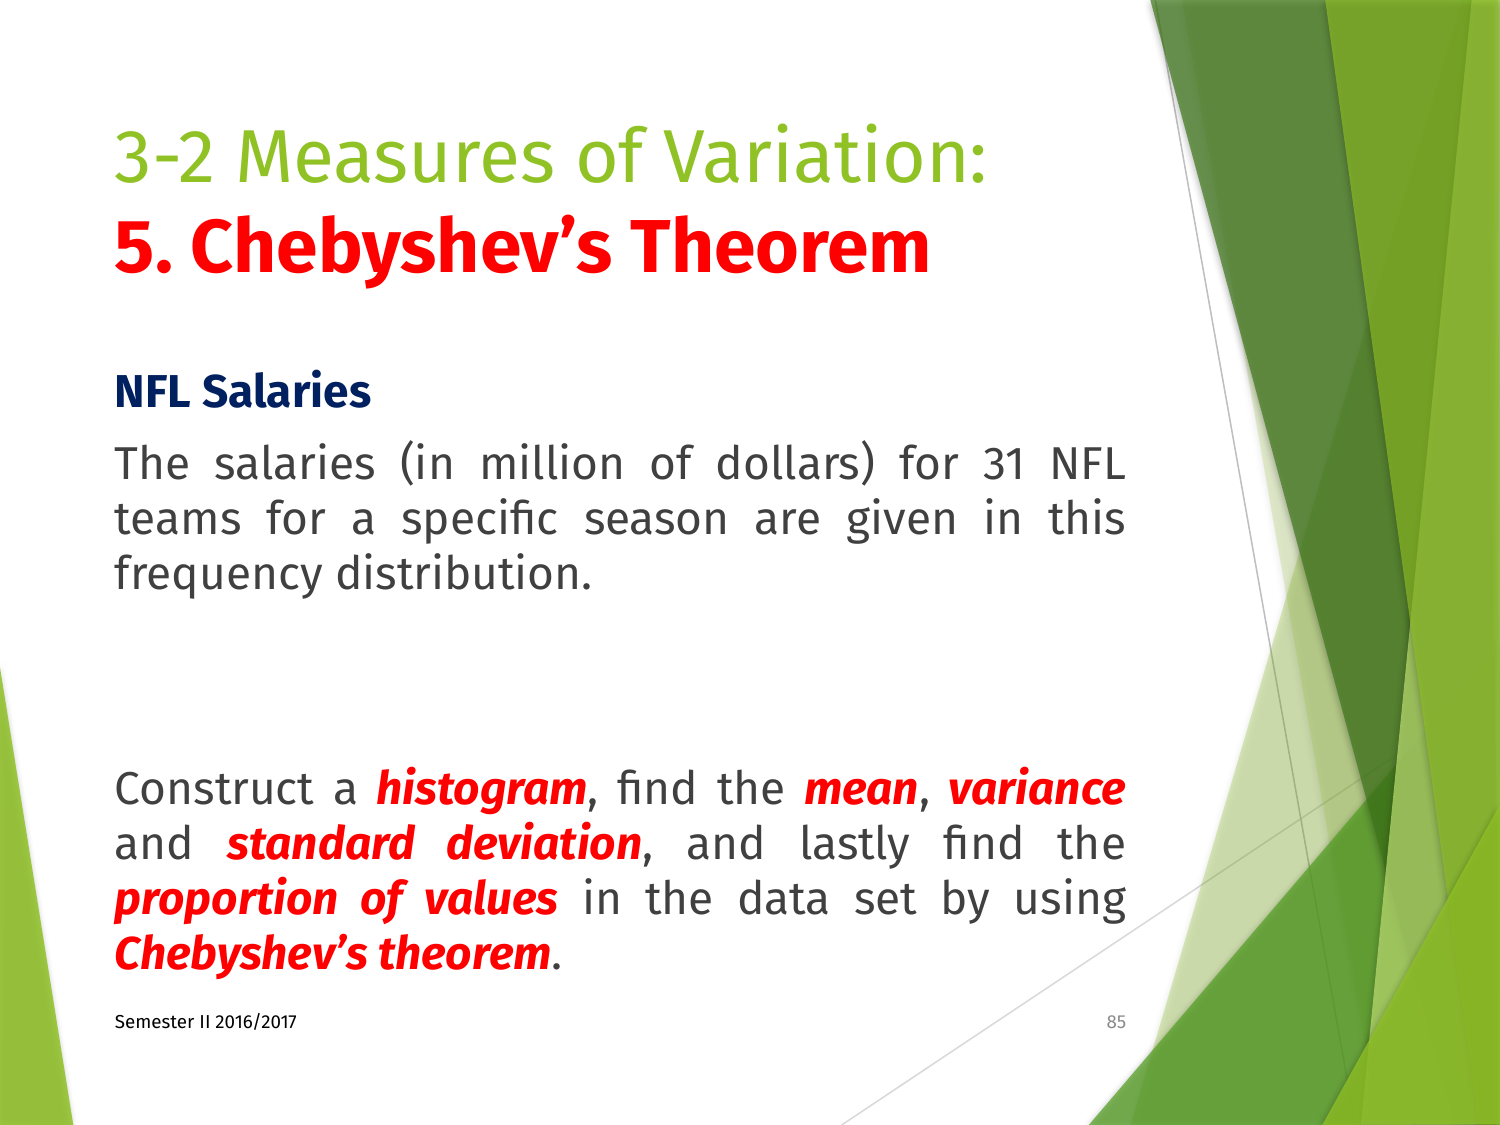

# 3-2 Measures of Variation: 5. Chebyshev’s Theorem
NFL Salaries
The salaries (in million of dollars) for 31 NFL teams for a specific season are given in this frequency distribution.

Construct a histogram, find the mean, variance and standard deviation, and lastly find the proportion of values in the data set by using Chebyshev’s theorem.

Semester II 2016/2017
85